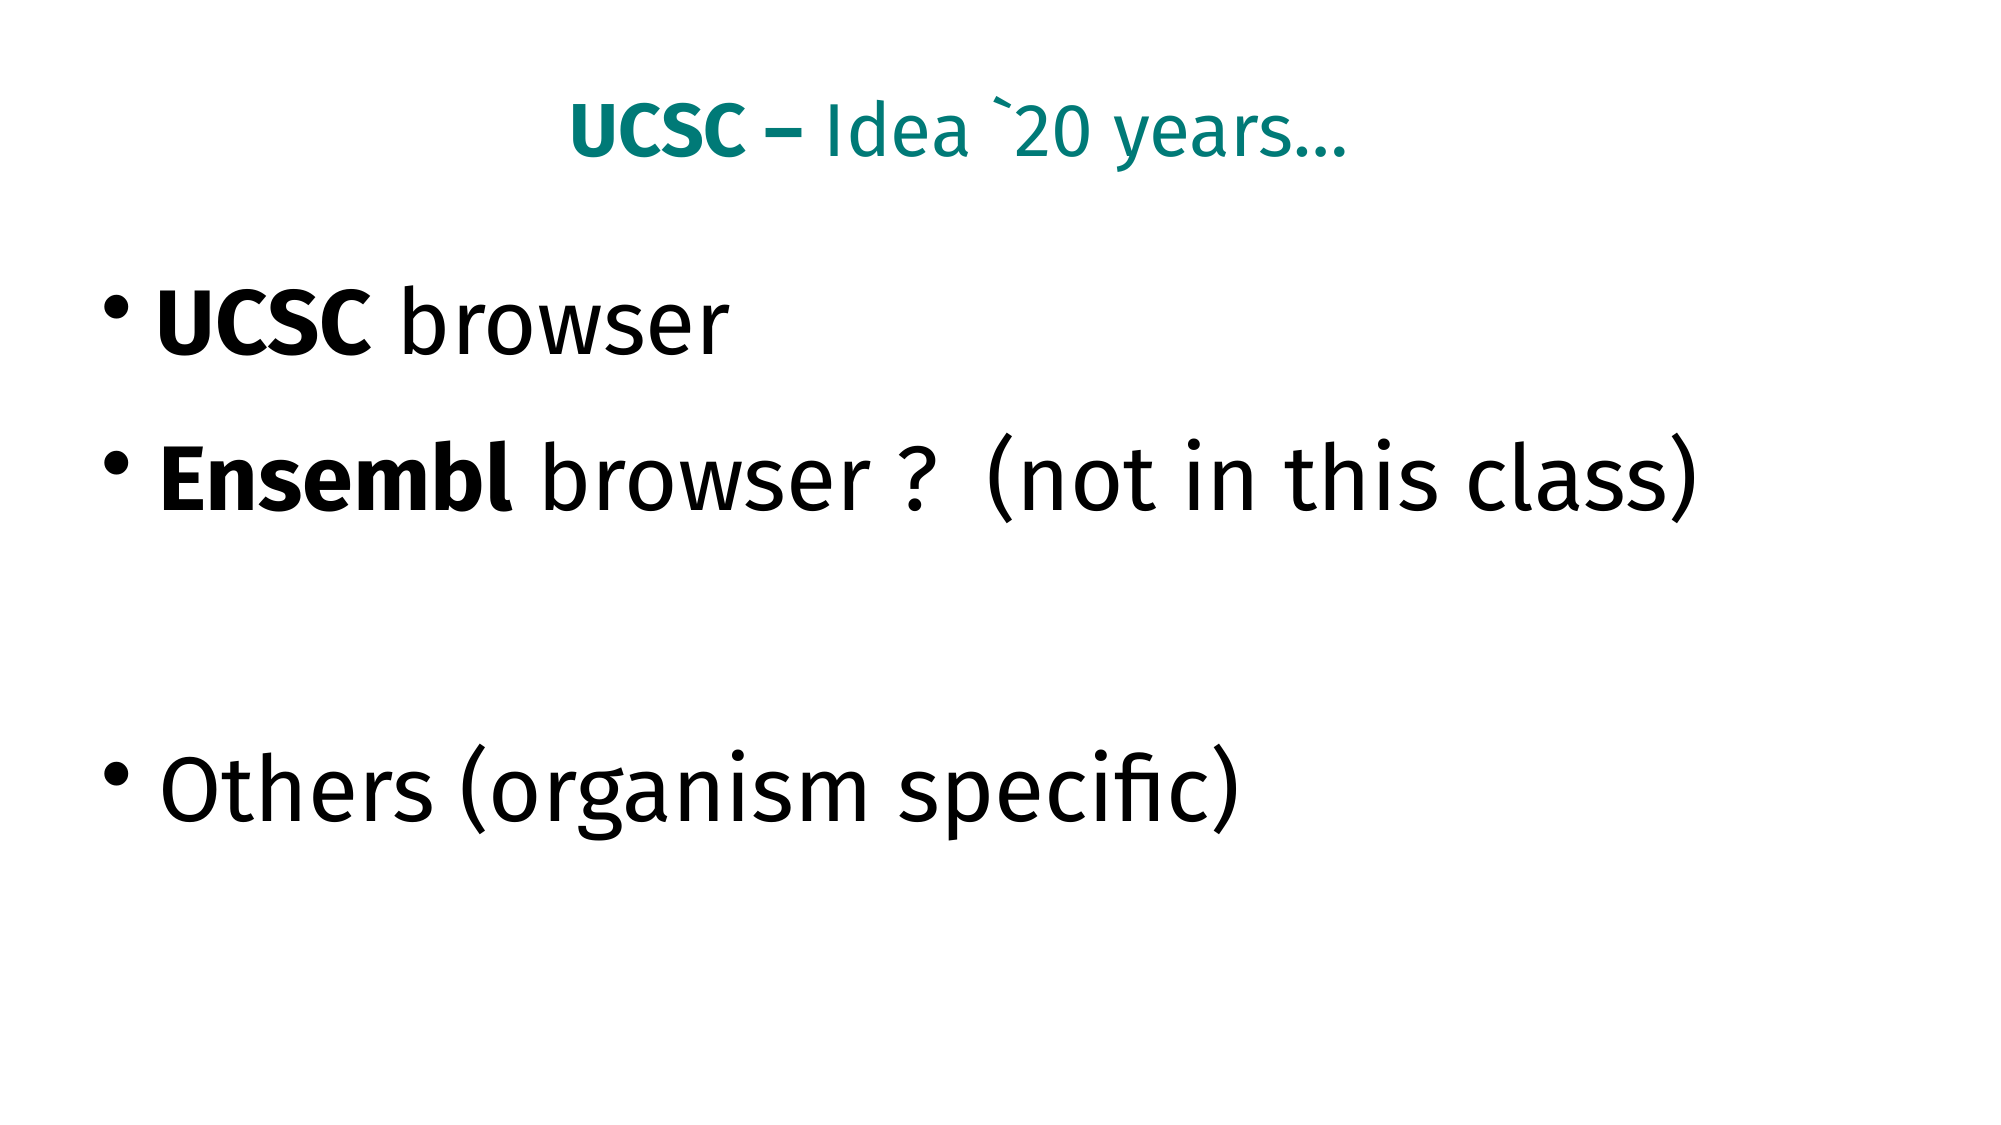

UCSC – Idea `20 years…
 UCSC browser
 Ensembl browser ?  (not in this class)

 Others (organism specific)